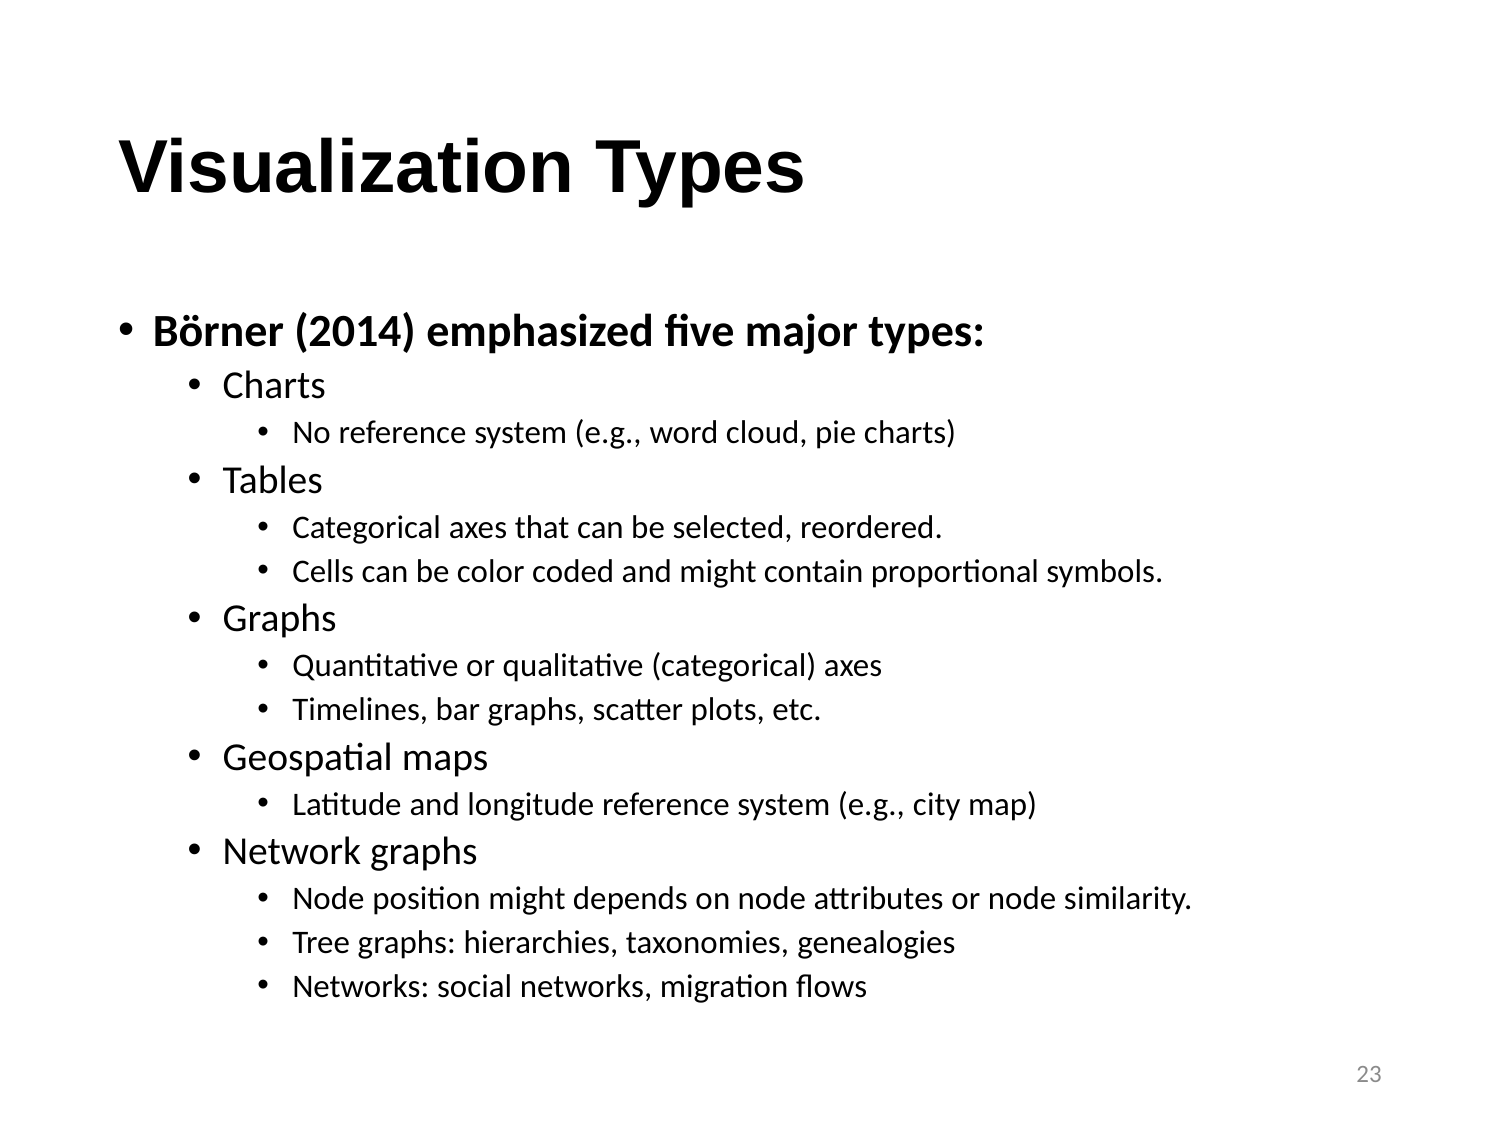

# Visualization Types
Börner (2014) emphasized five major types:
Charts
No reference system (e.g., word cloud, pie charts)
Tables
Categorical axes that can be selected, reordered.
Cells can be color coded and might contain proportional symbols.
Graphs
Quantitative or qualitative (categorical) axes
Timelines, bar graphs, scatter plots, etc.
Geospatial maps
Latitude and longitude reference system (e.g., city map)
Network graphs
Node position might depends on node attributes or node similarity.
Tree graphs: hierarchies, taxonomies, genealogies
Networks: social networks, migration flows
23